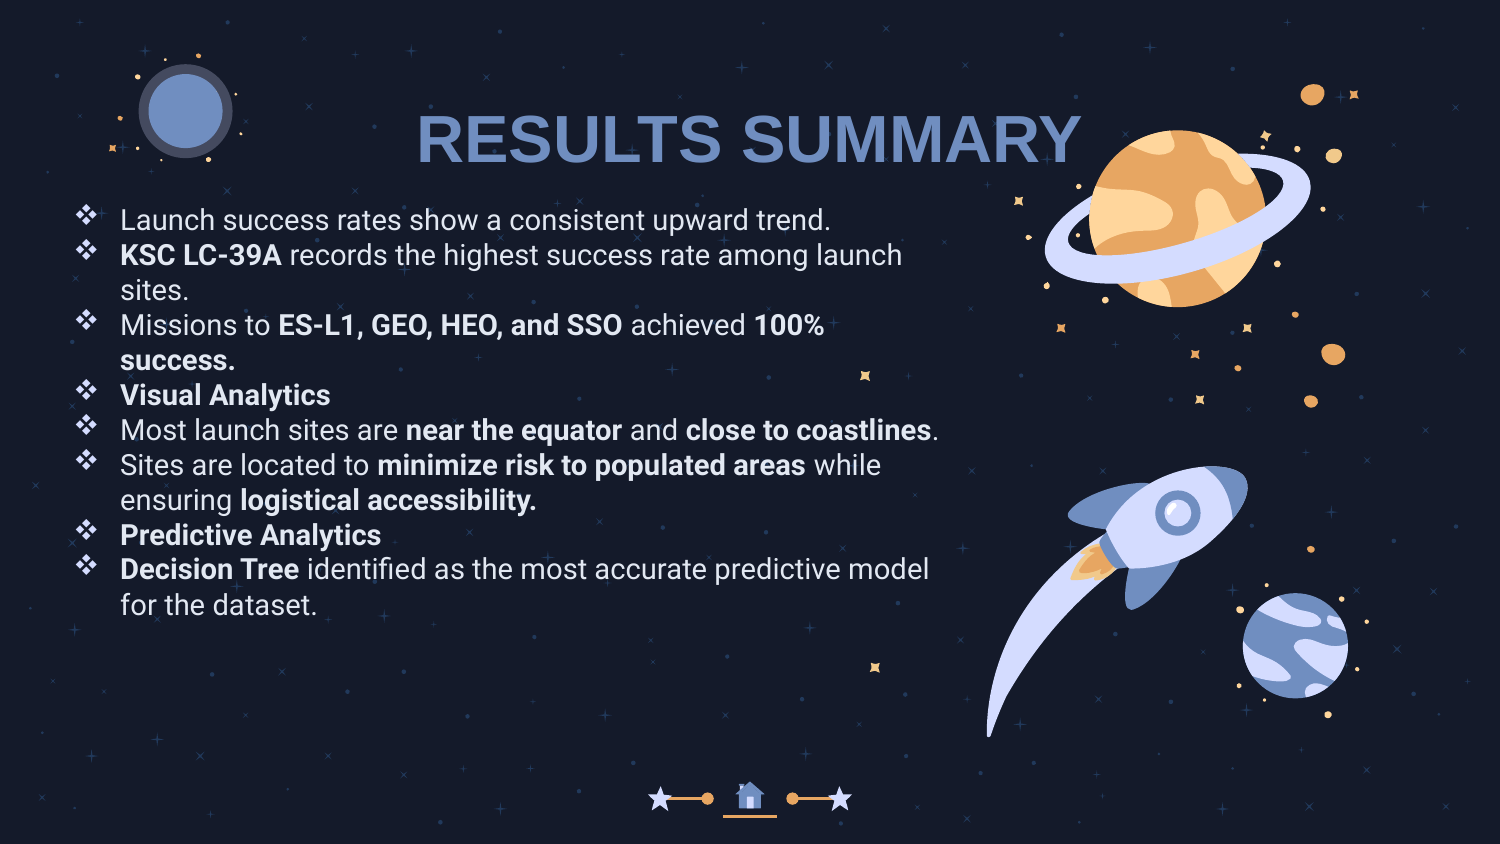

# RESULTS SUMMARY
Launch success rates show a consistent upward trend.
KSC LC-39A records the highest success rate among launch sites.
Missions to ES-L1, GEO, HEO, and SSO achieved 100% success.
Visual Analytics
Most launch sites are near the equator and close to coastlines.
Sites are located to minimize risk to populated areas while ensuring logistical accessibility.
Predictive Analytics
Decision Tree identified as the most accurate predictive model for the dataset.